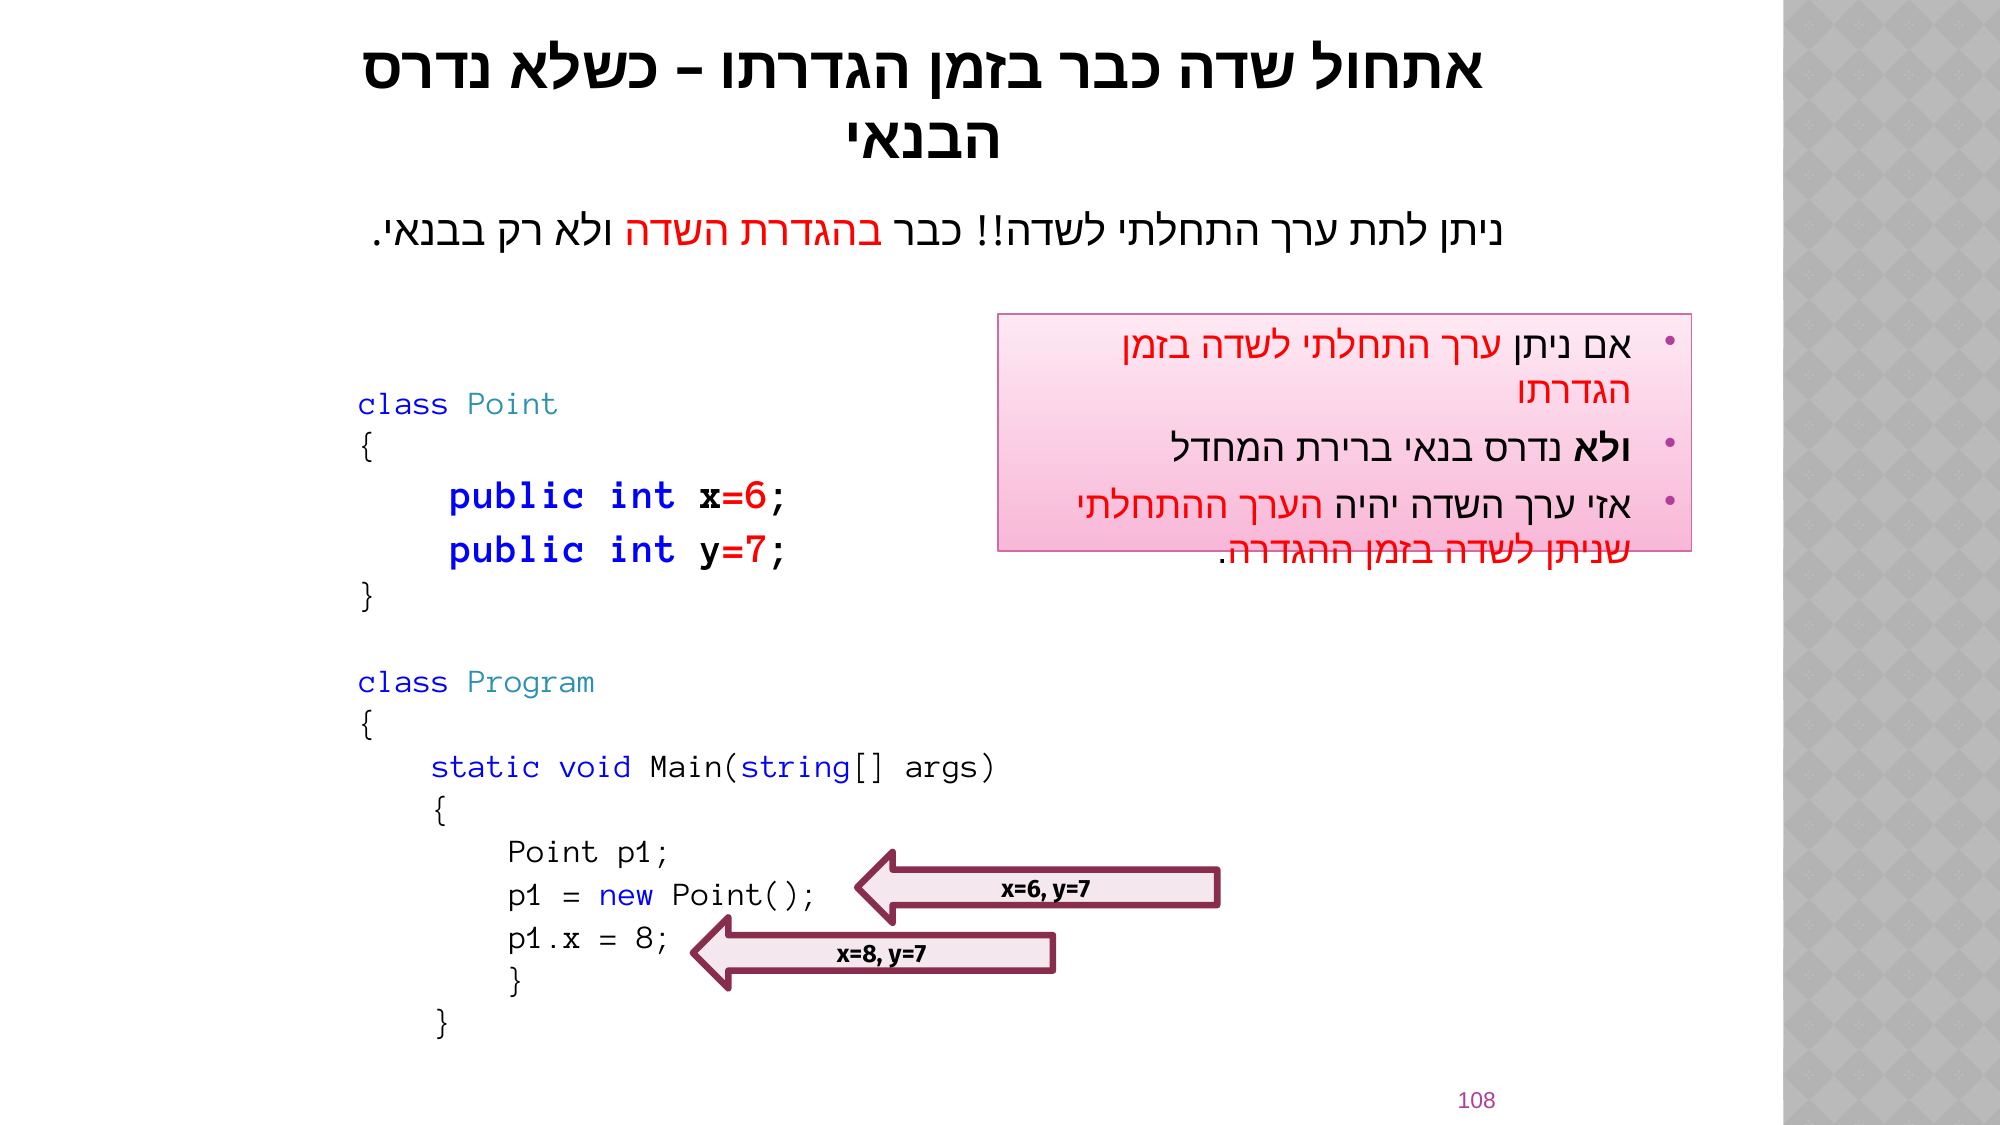

# אתחול שדה כבר בזמן הגדרתו – כשלא נדרס הבנאי
ניתן לתת ערך התחלתי לשדה!! כבר בהגדרת השדה ולא רק בבנאי.

אם ניתן ערך התחלתי לשדה בזמן הגדרתו
ולא נדרס בנאי ברירת המחדל
אזי ערך השדה יהיה הערך ההתחלתי שניתן לשדה בזמן ההגדרה.
class Point
{
    public int x=6;
    public int y=7;
}

class Program
{
    static void Main(string[] args)
    {
       	Point p1;
	p1 = new Point();
	p1.x = 8;
    }
}
x=6, y=7
x=8, y=7
108